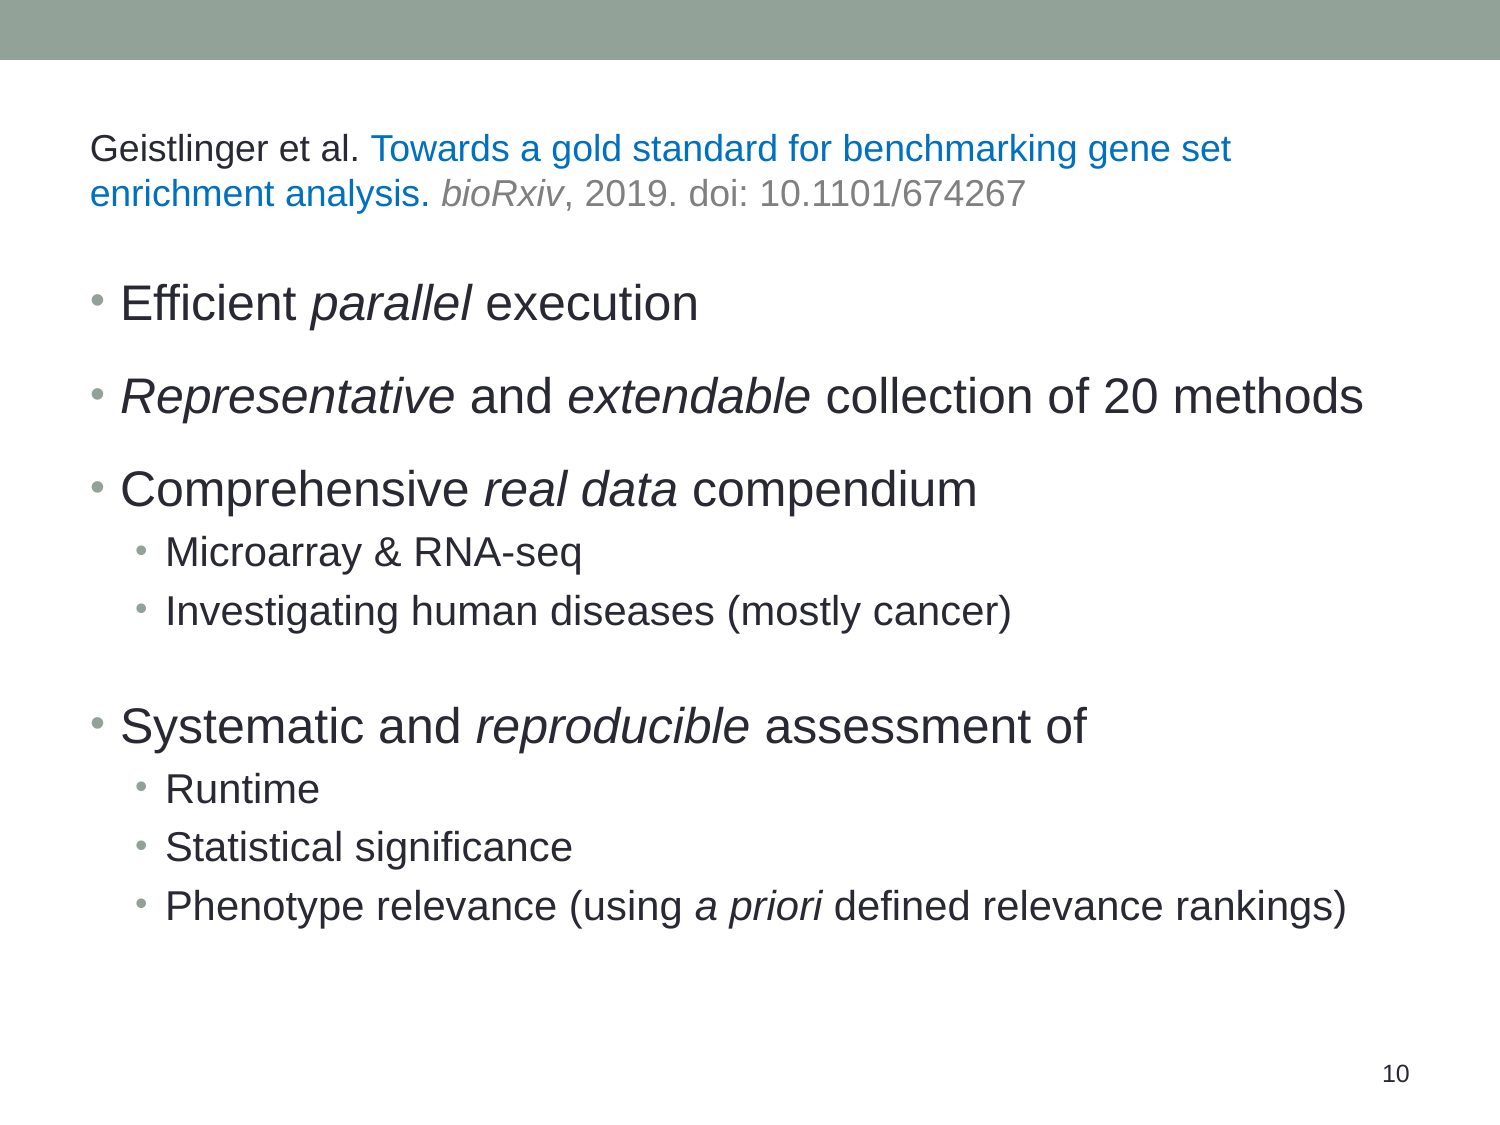

Geistlinger et al. Towards a gold standard for benchmarking gene set enrichment analysis. bioRxiv, 2019. doi: 10.1101/674267
Efficient parallel execution

Representative and extendable collection of 20 methods

Comprehensive real data compendium
Microarray & RNA-seq
Investigating human diseases (mostly cancer)

Systematic and reproducible assessment of
Runtime
Statistical significance
Phenotype relevance (using a priori defined relevance rankings)
10